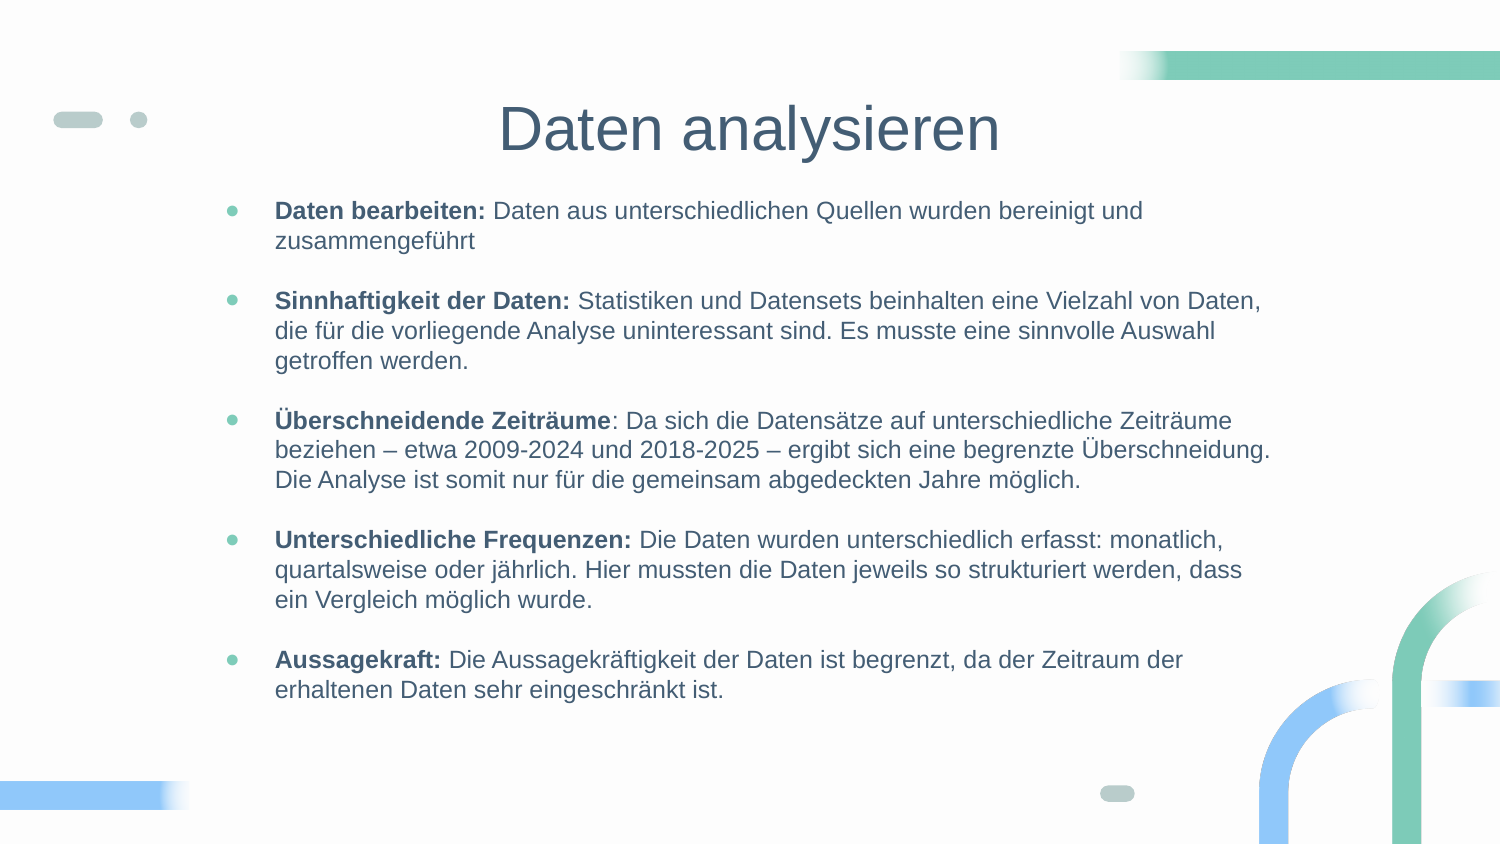

# Daten analysieren
Daten bearbeiten: Daten aus unterschiedlichen Quellen wurden bereinigt und zusammengeführt
Sinnhaftigkeit der Daten: Statistiken und Datensets beinhalten eine Vielzahl von Daten, die für die vorliegende Analyse uninteressant sind. Es musste eine sinnvolle Auswahl getroffen werden.

Überschneidende Zeiträume: Da sich die Datensätze auf unterschiedliche Zeiträume beziehen – etwa 2009-2024 und 2018-2025 – ergibt sich eine begrenzte Überschneidung. Die Analyse ist somit nur für die gemeinsam abgedeckten Jahre möglich.

Unterschiedliche Frequenzen: Die Daten wurden unterschiedlich erfasst: monatlich, quartalsweise oder jährlich. Hier mussten die Daten jeweils so strukturiert werden, dass ein Vergleich möglich wurde.

Aussagekraft: Die Aussagekräftigkeit der Daten ist begrenzt, da der Zeitraum der erhaltenen Daten sehr eingeschränkt ist.